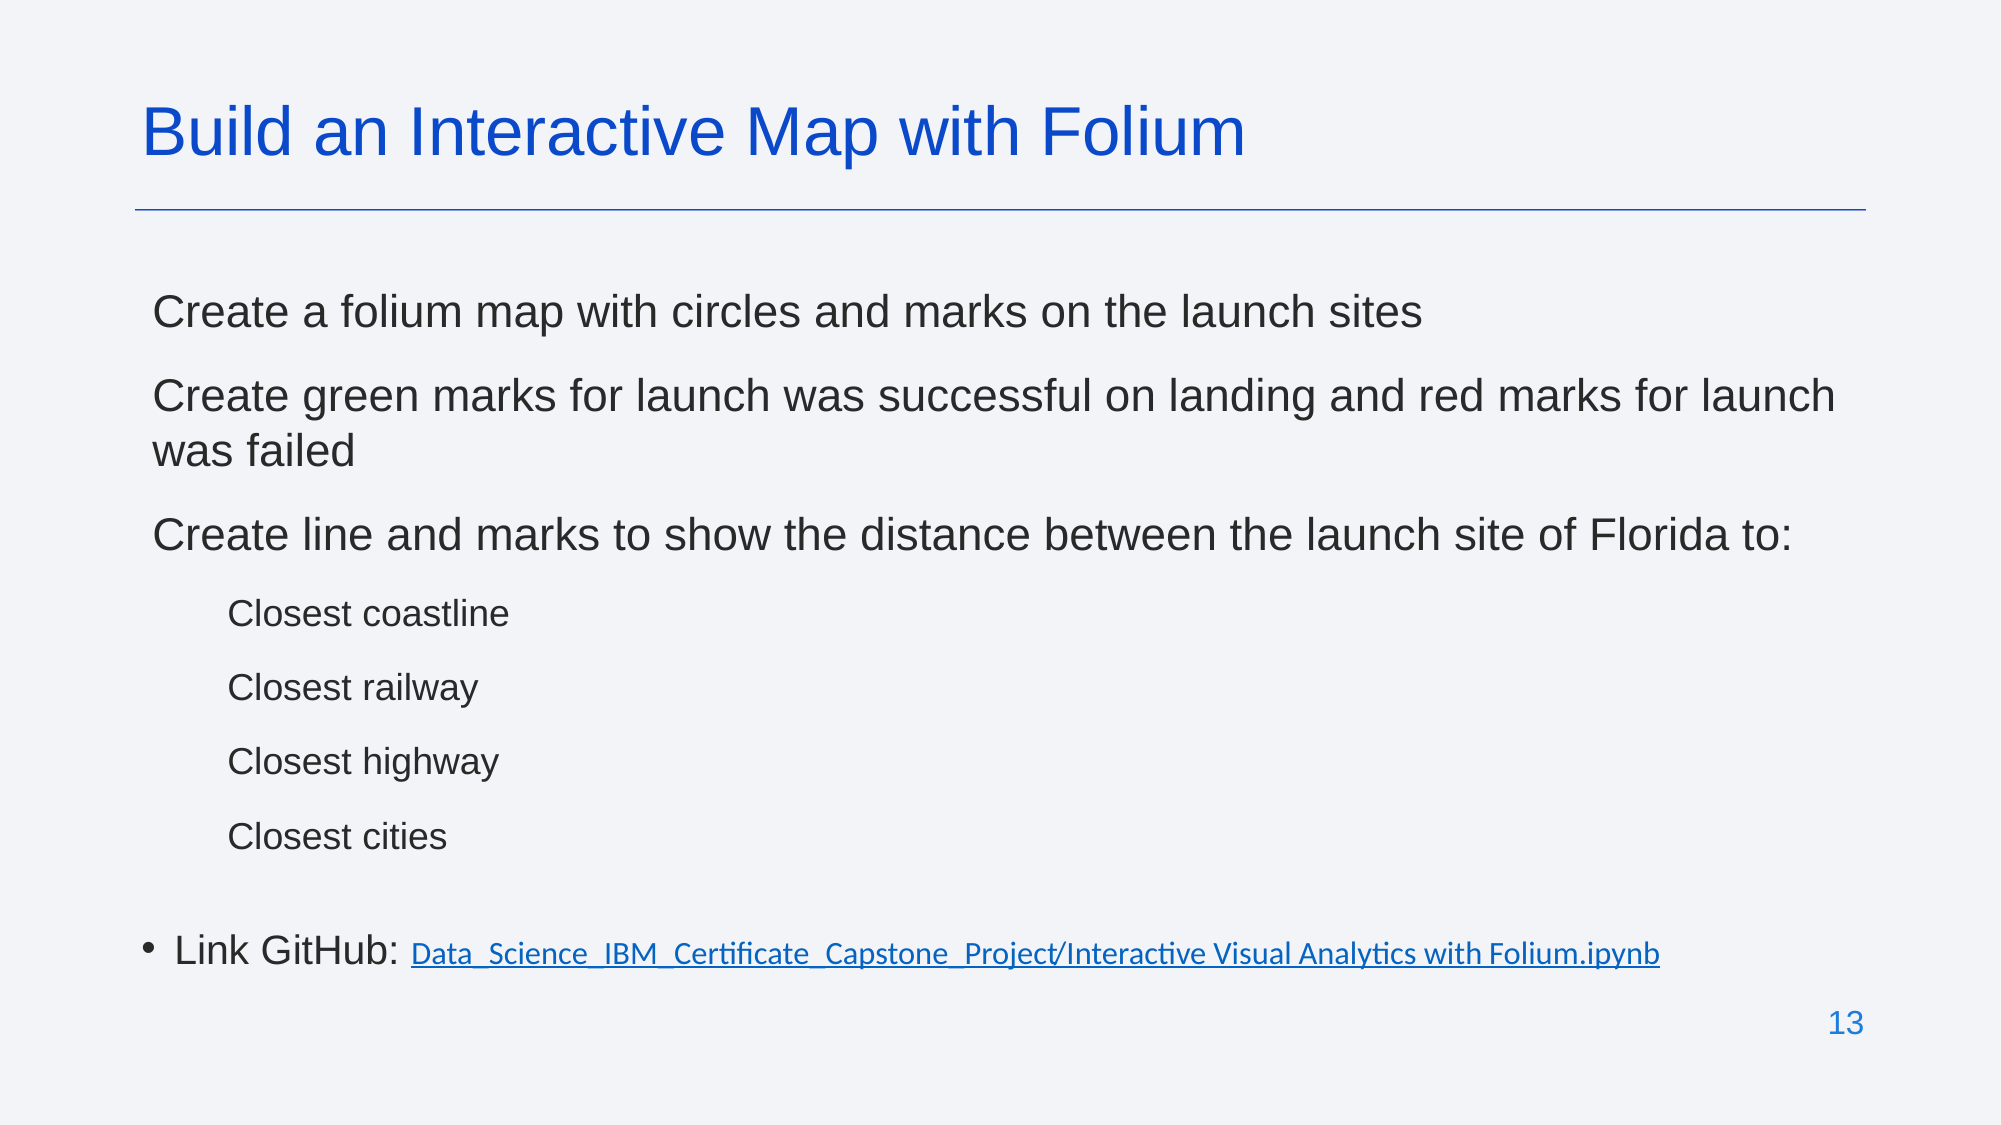

Build an Interactive Map with Folium
Create a folium map with circles and marks on the launch sites
Create green marks for launch was successful on landing and red marks for launch was failed
Create line and marks to show the distance between the launch site of Florida to:
Closest coastline
Closest railway
Closest highway
Closest cities

Link GitHub: Data_Science_IBM_Certificate_Capstone_Project/Interactive Visual Analytics with Folium.ipynb
13